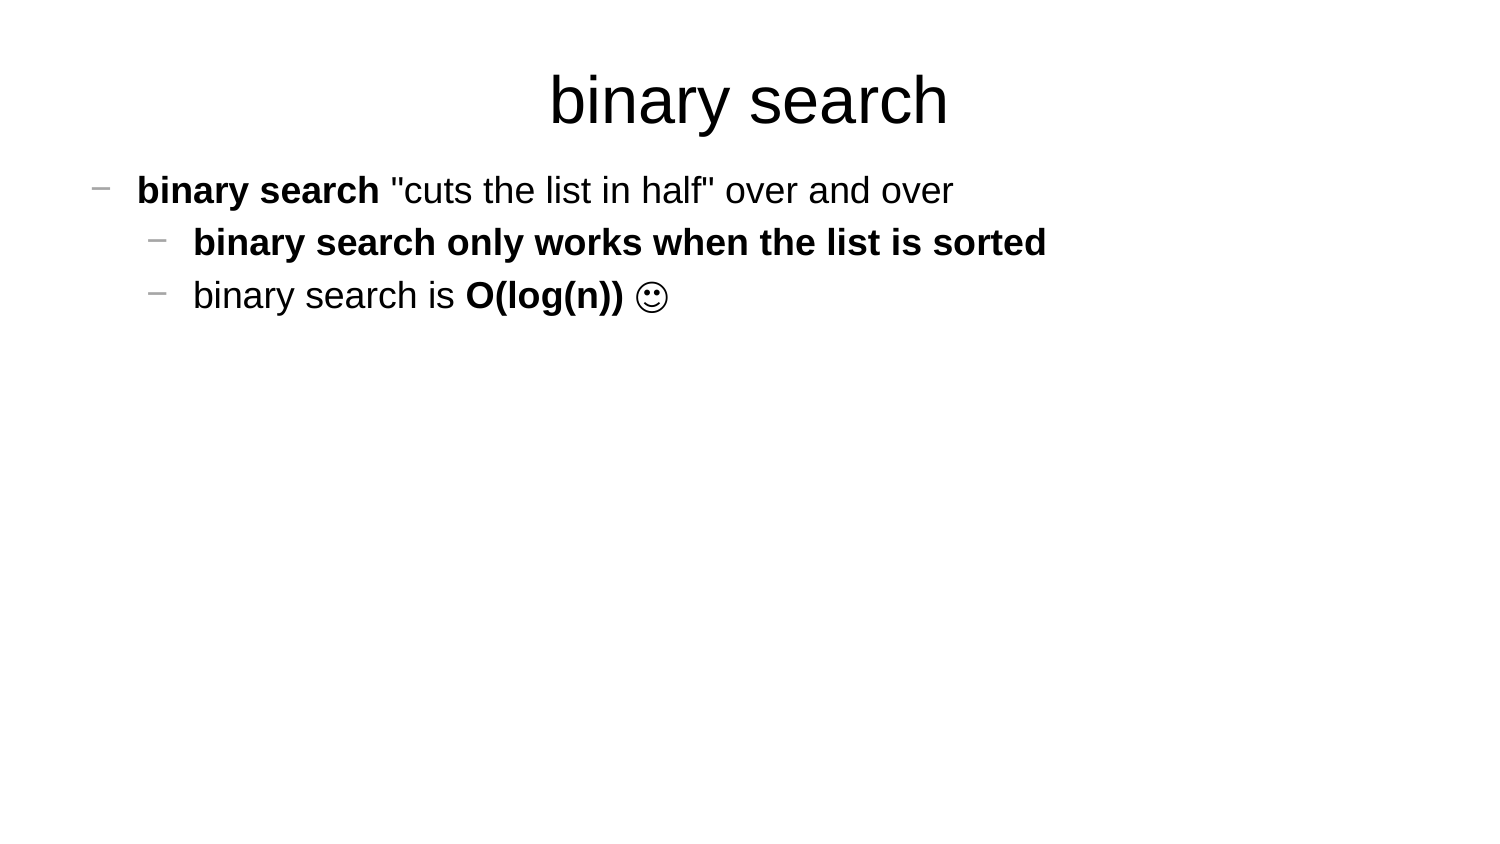

# binary search
binary search "cuts the list in half" over and over
binary search only works when the list is sorted
binary search is O(log(n)) 🙂